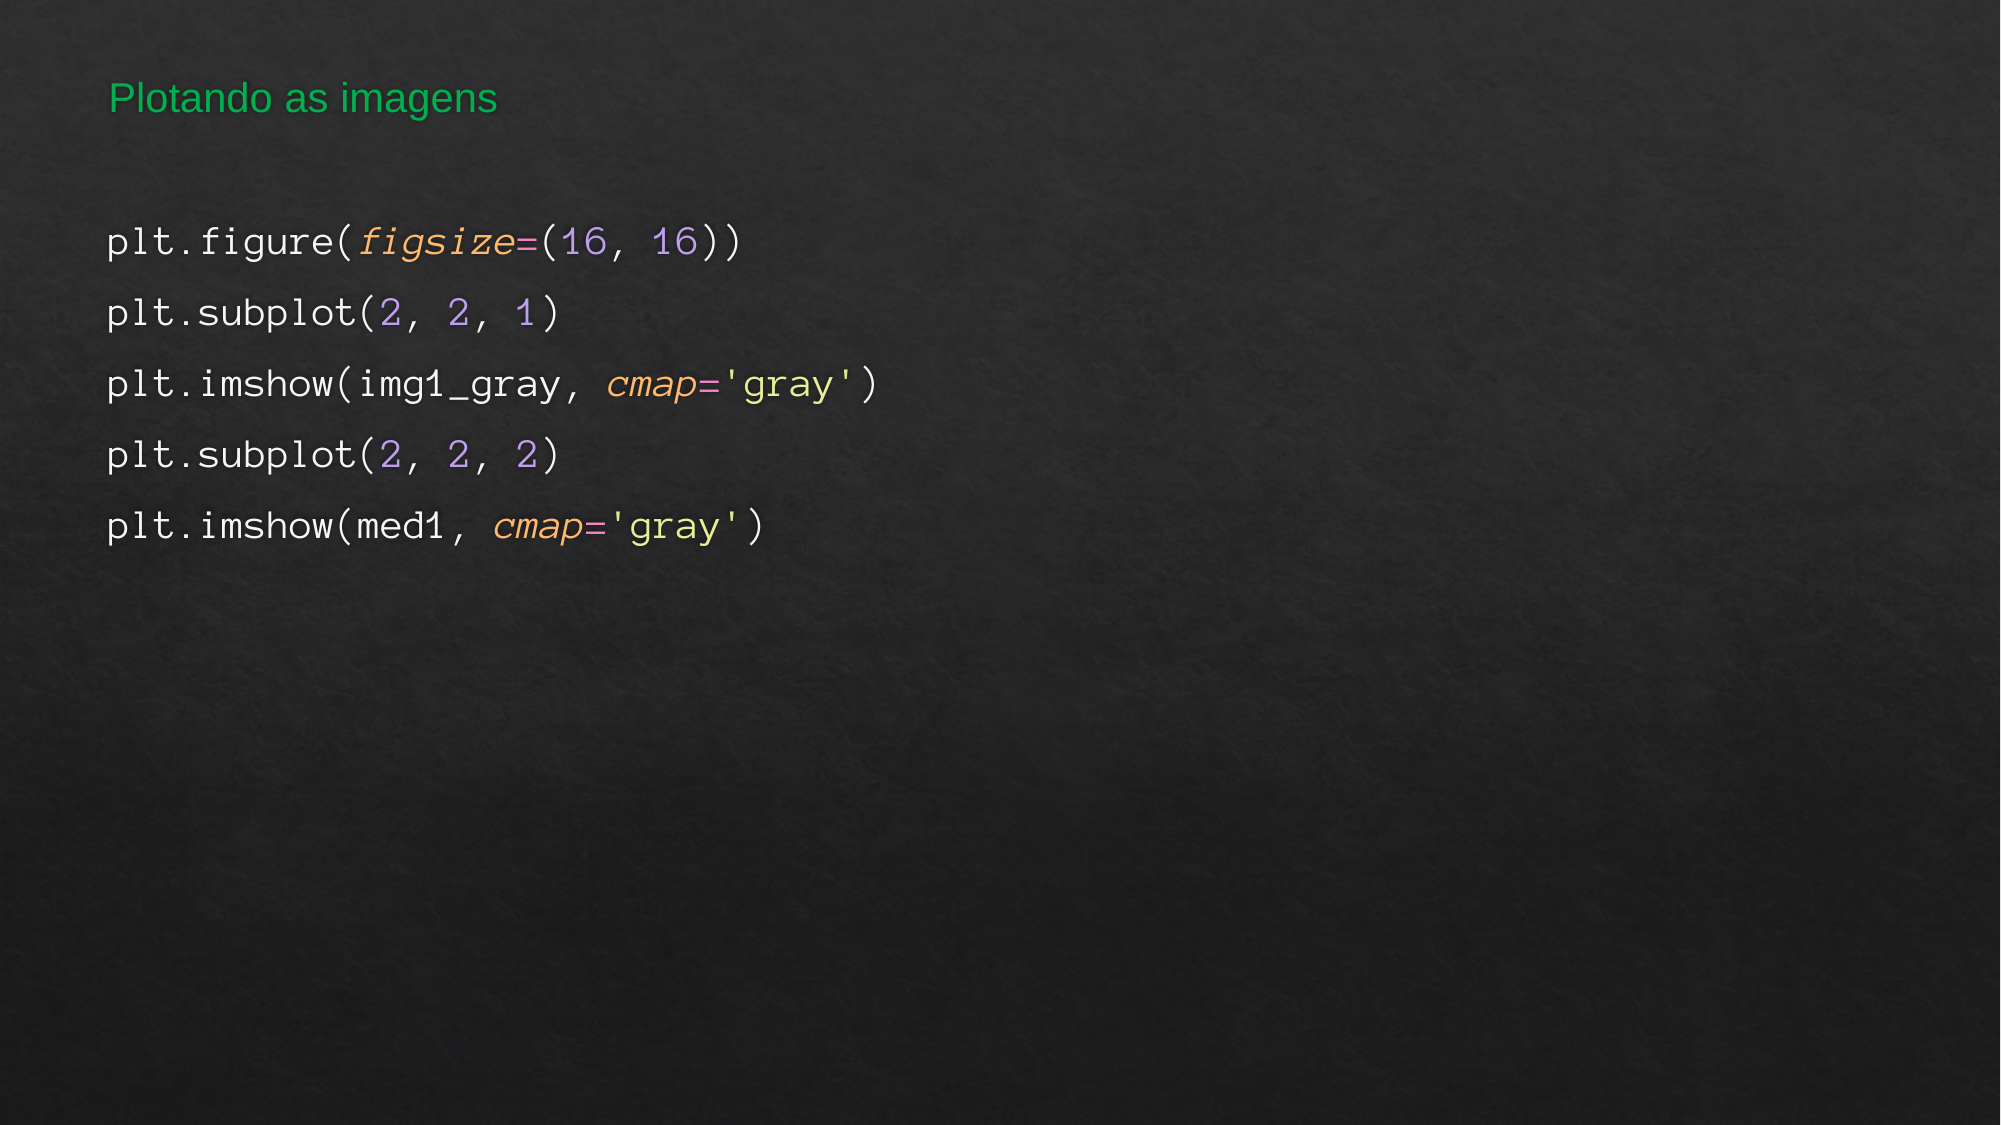

Plotando as imagens

plt.figure(figsize=(16, 16))
plt.subplot(2, 2, 1)
plt.imshow(img1_gray, cmap='gray')
plt.subplot(2, 2, 2)
plt.imshow(med1, cmap='gray')